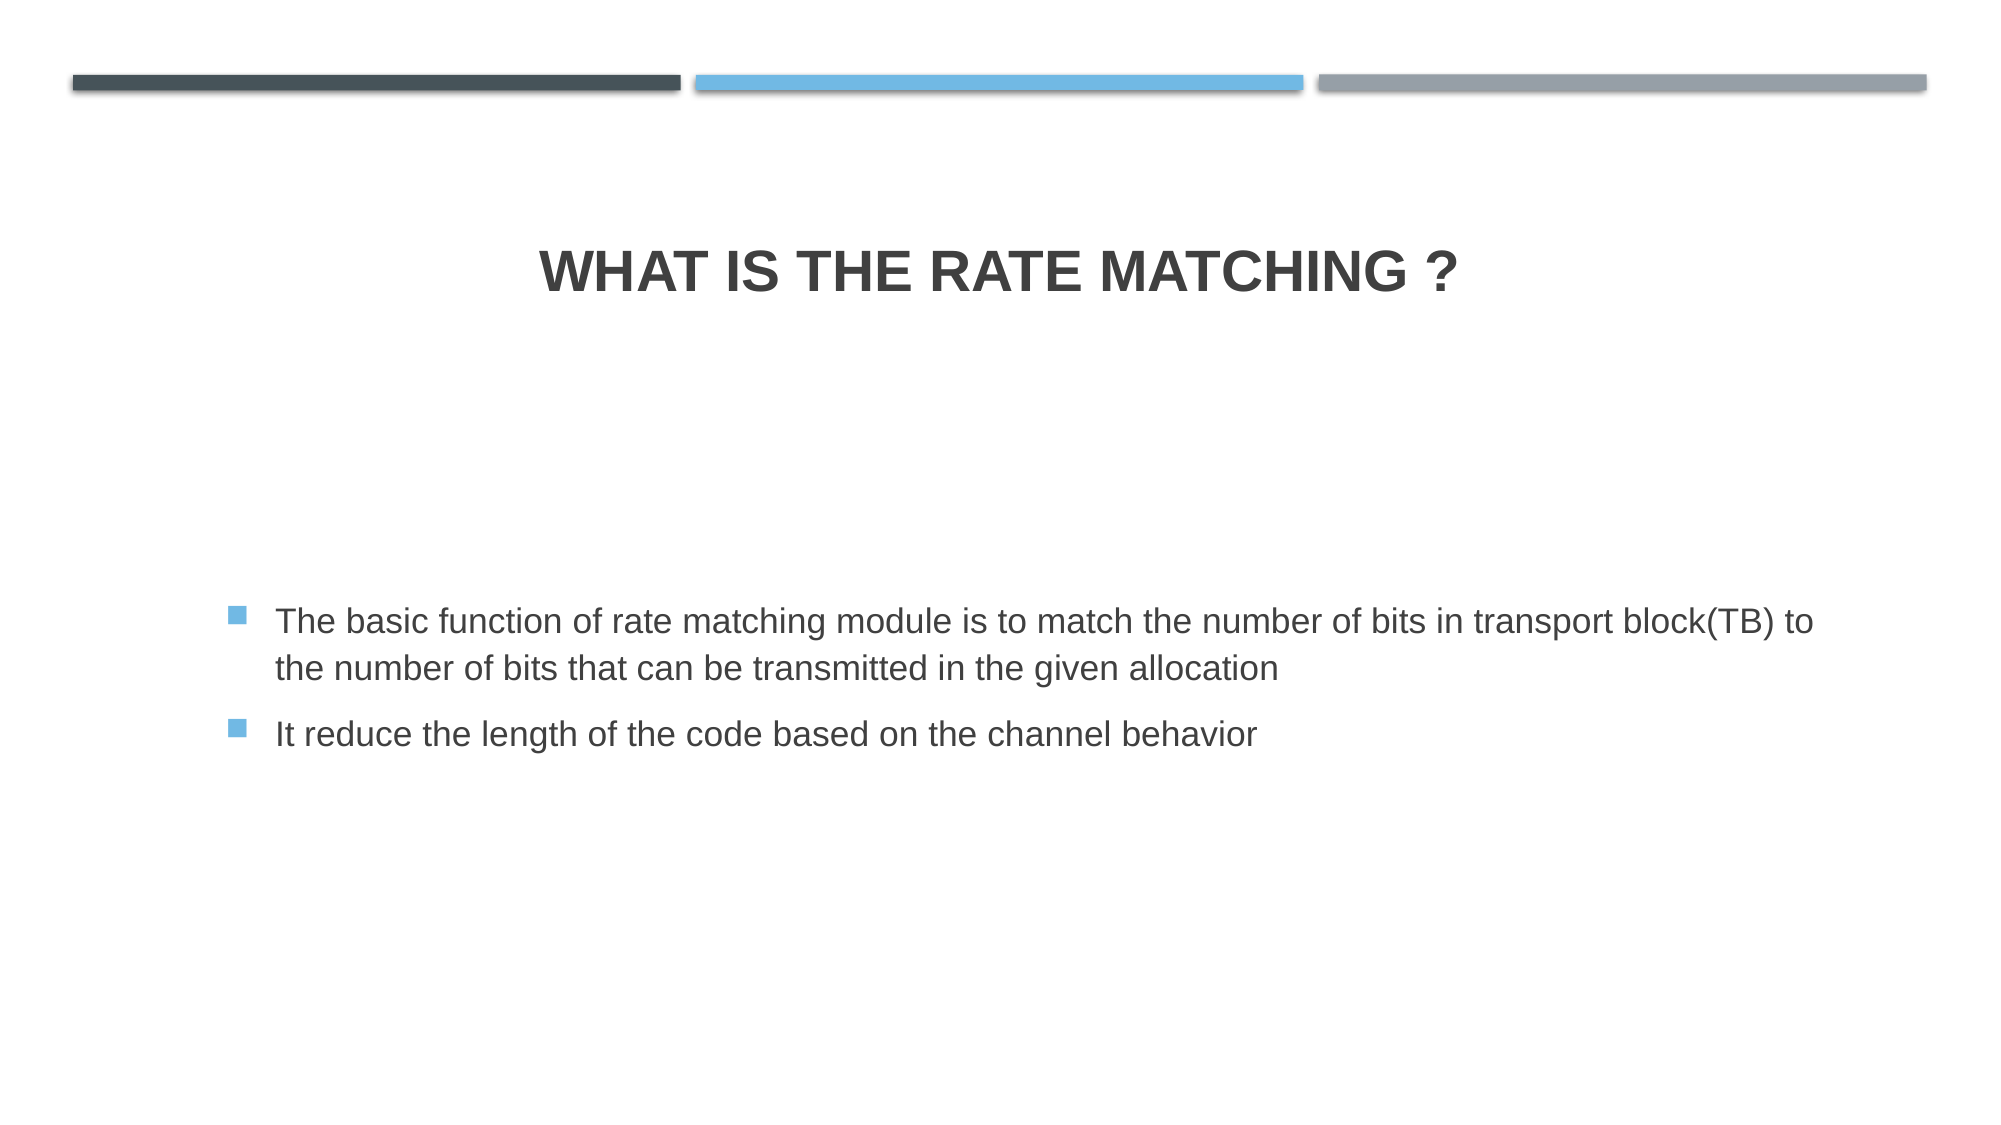

# What is the rate matching ?
The basic function of rate matching module is to match the number of bits in transport block(TB) to the number of bits that can be transmitted in the given allocation
It reduce the length of the code based on the channel behavior